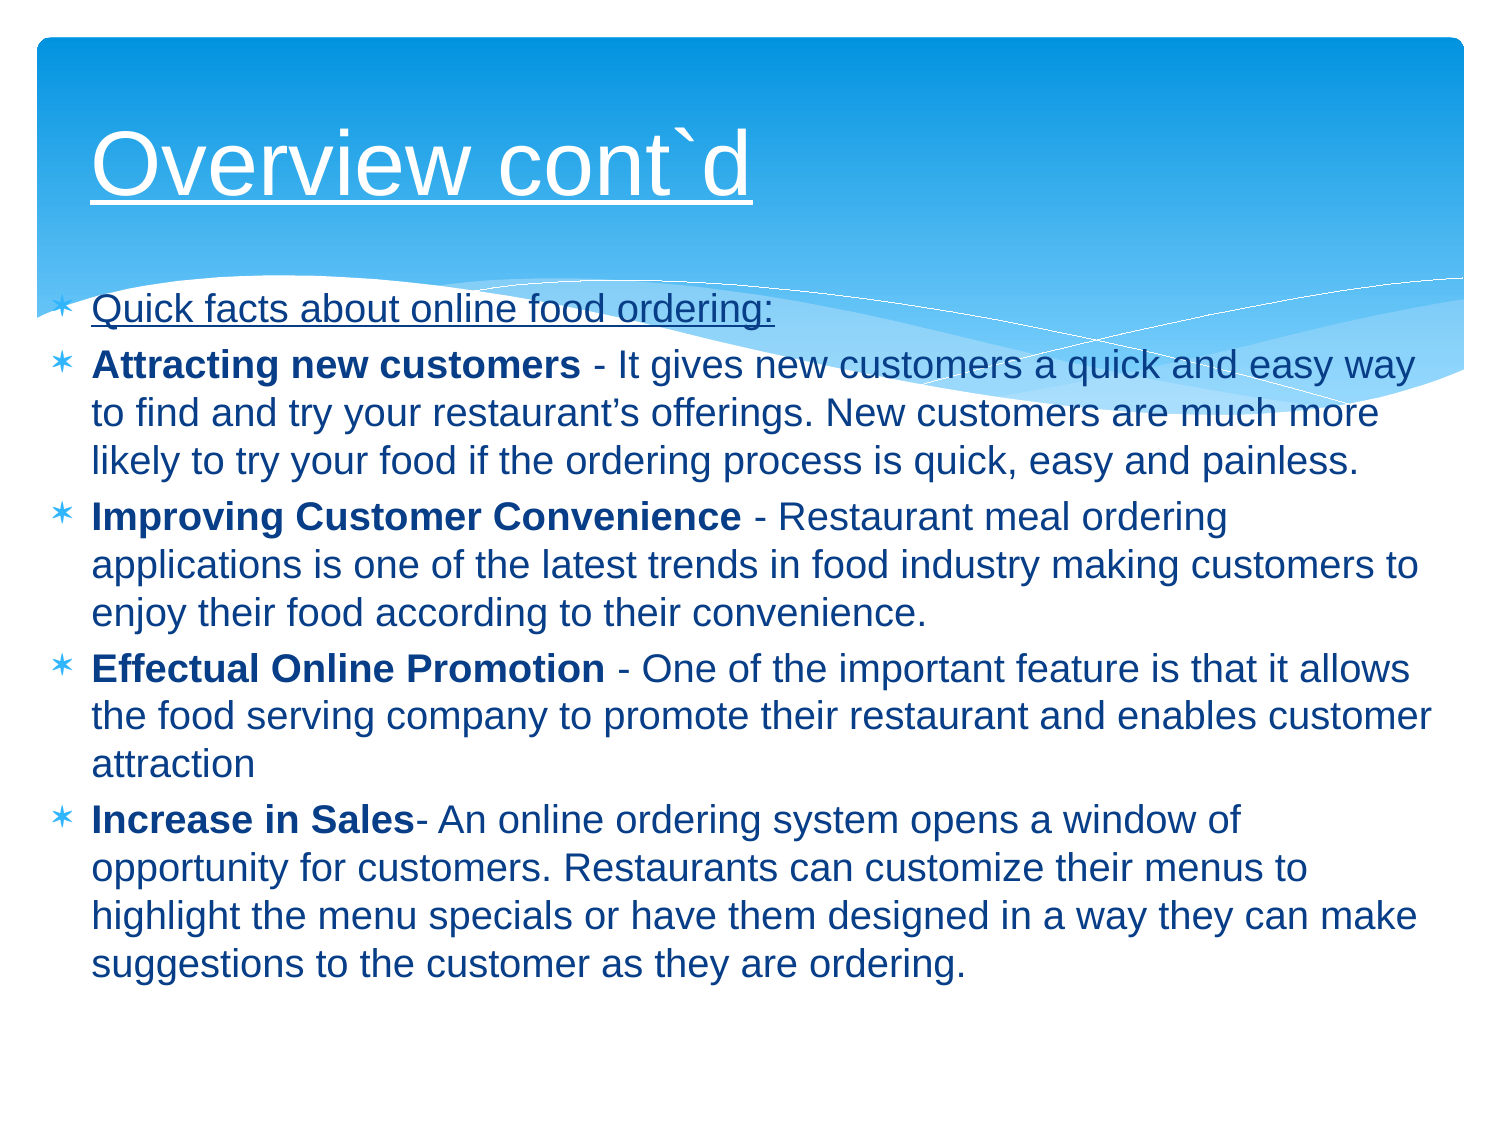

# Overview cont`d
Quick facts about online food ordering:
Attracting new customers - It gives new customers a quick and easy way to find and try your restaurant’s offerings. New customers are much more likely to try your food if the ordering process is quick, easy and painless.
Improving Customer Convenience - Restaurant meal ordering applications is one of the latest trends in food industry making customers to enjoy their food according to their convenience.
Effectual Online Promotion - One of the important feature is that it allows the food serving company to promote their restaurant and enables customer attraction
Increase in Sales- An online ordering system opens a window of opportunity for customers. Restaurants can customize their menus to highlight the menu specials or have them designed in a way they can make suggestions to the customer as they are ordering.